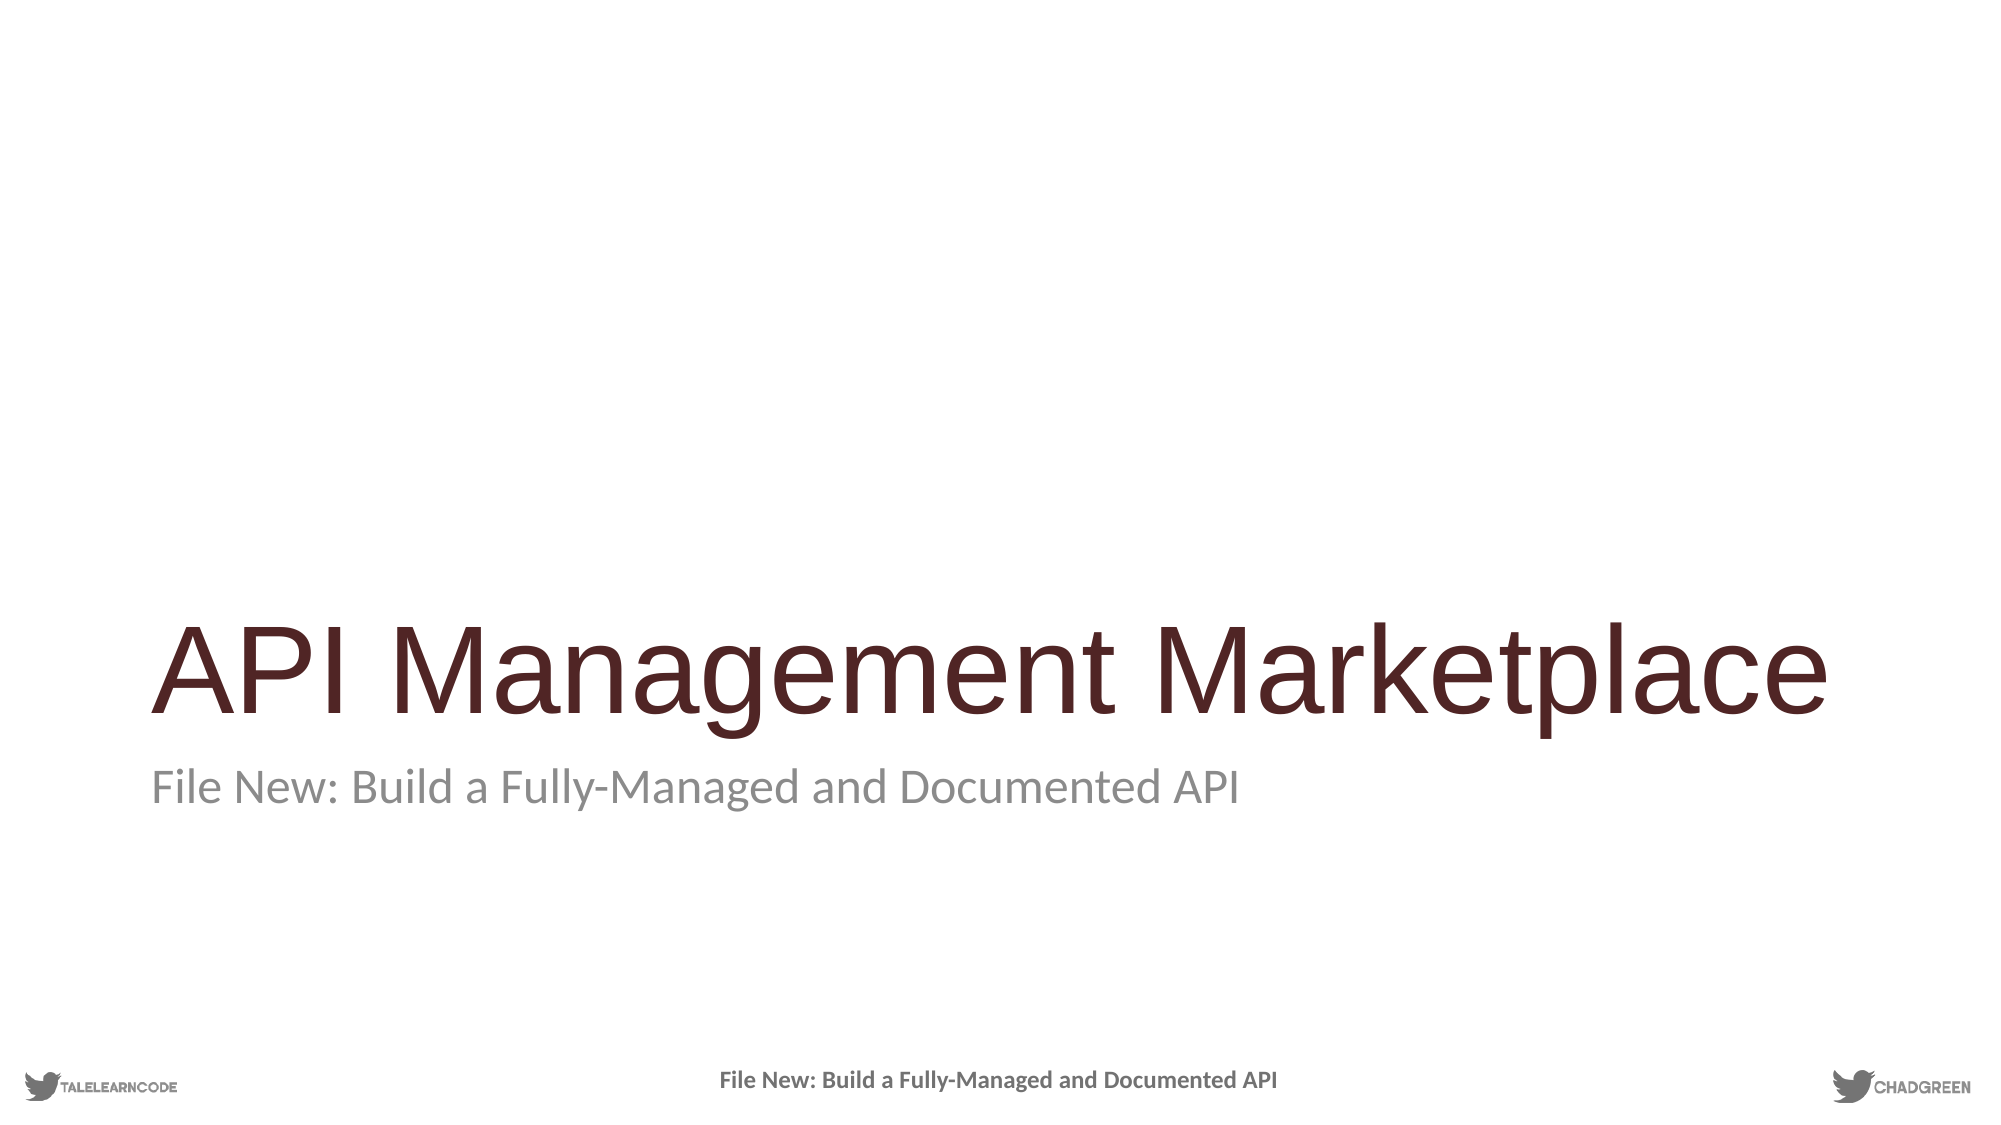

# API Management Marketplace
File New: Build a Fully-Managed and Documented API